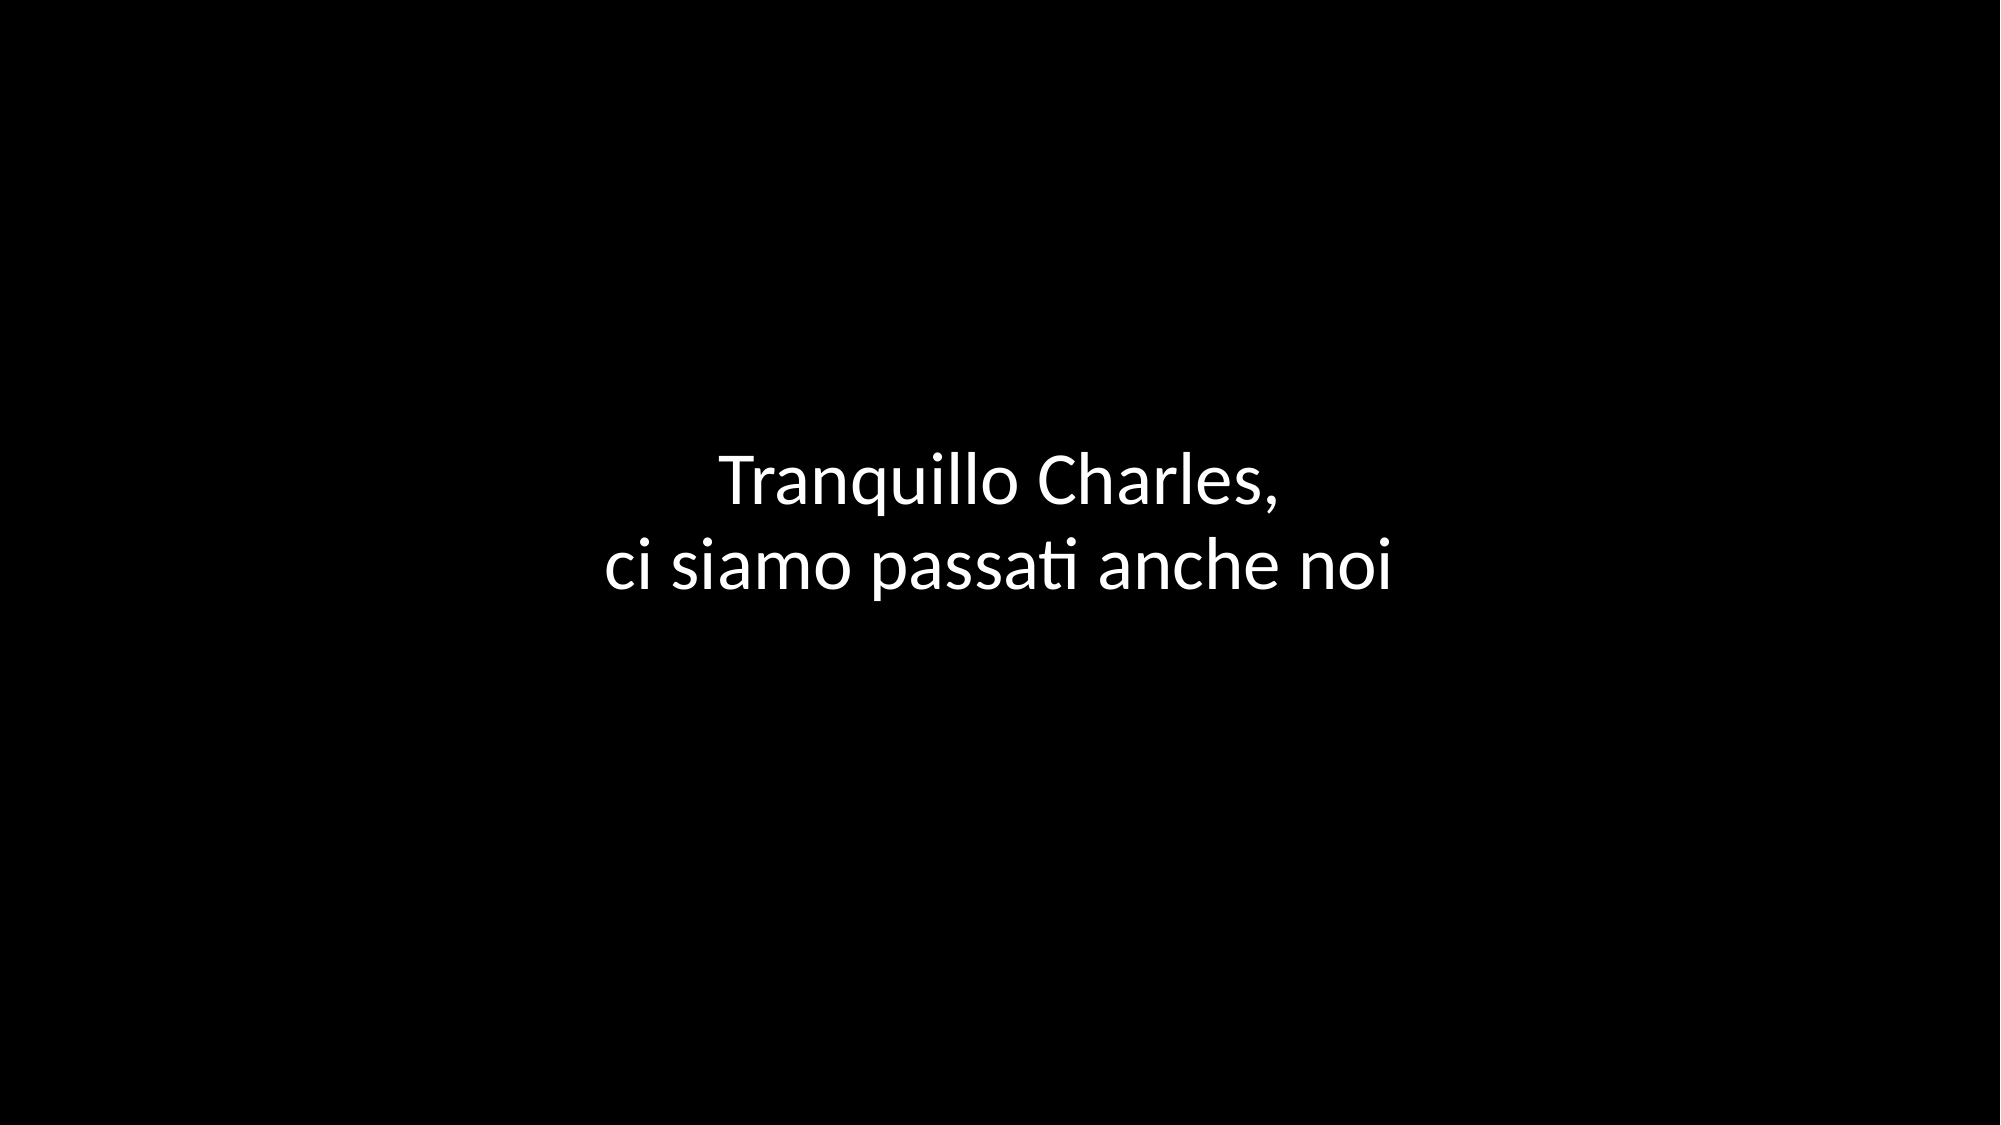

Tranquillo Charles,
ci siamo passati anche noi